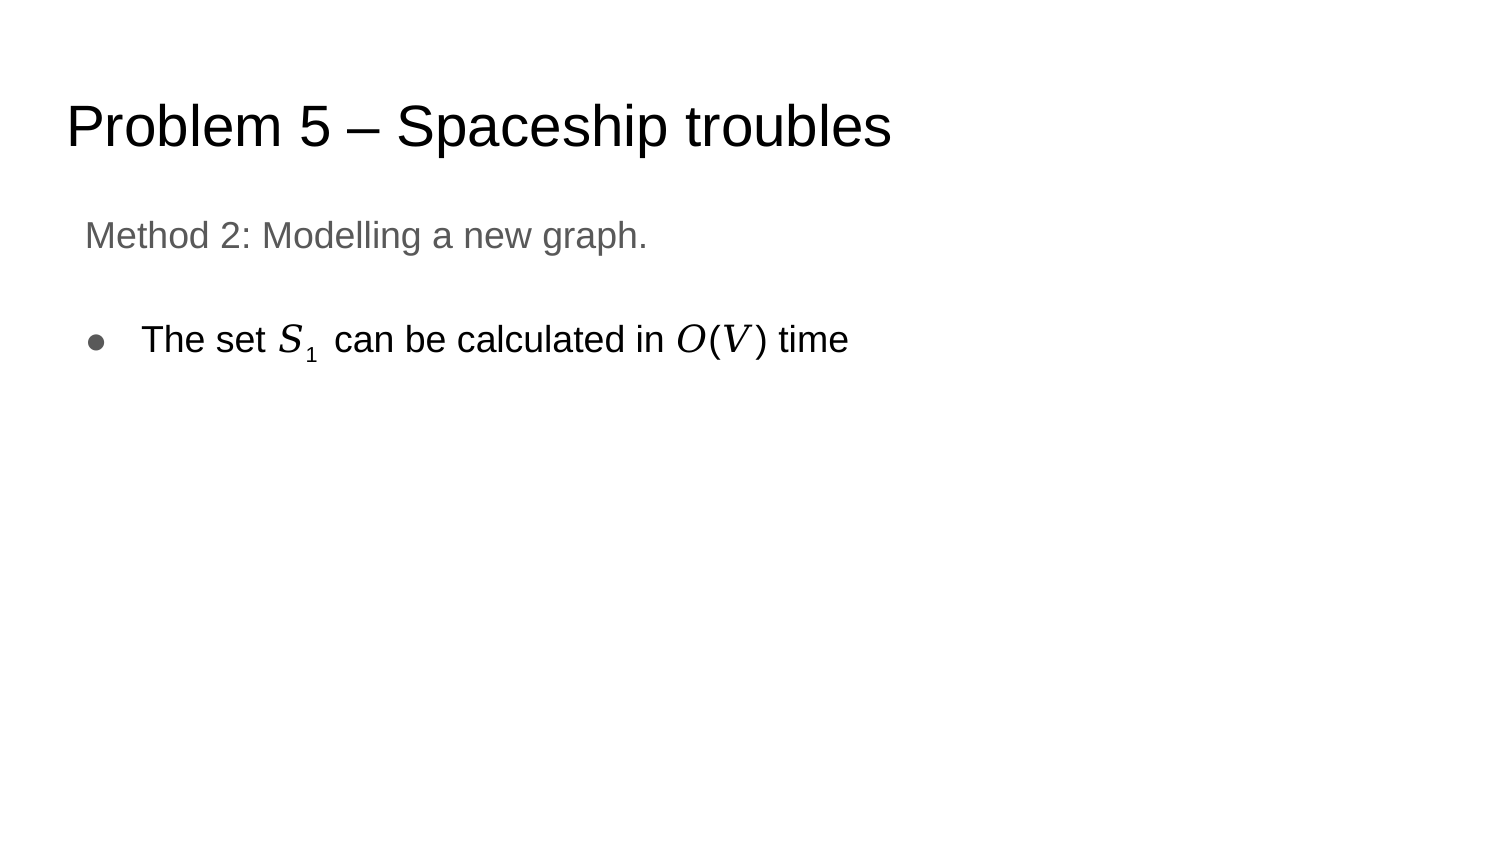

# Problem 5 – Spaceship troubles
Method 2: Modelling a new graph.

The set 𝑆1  can be calculated in 𝑂(𝑉) time